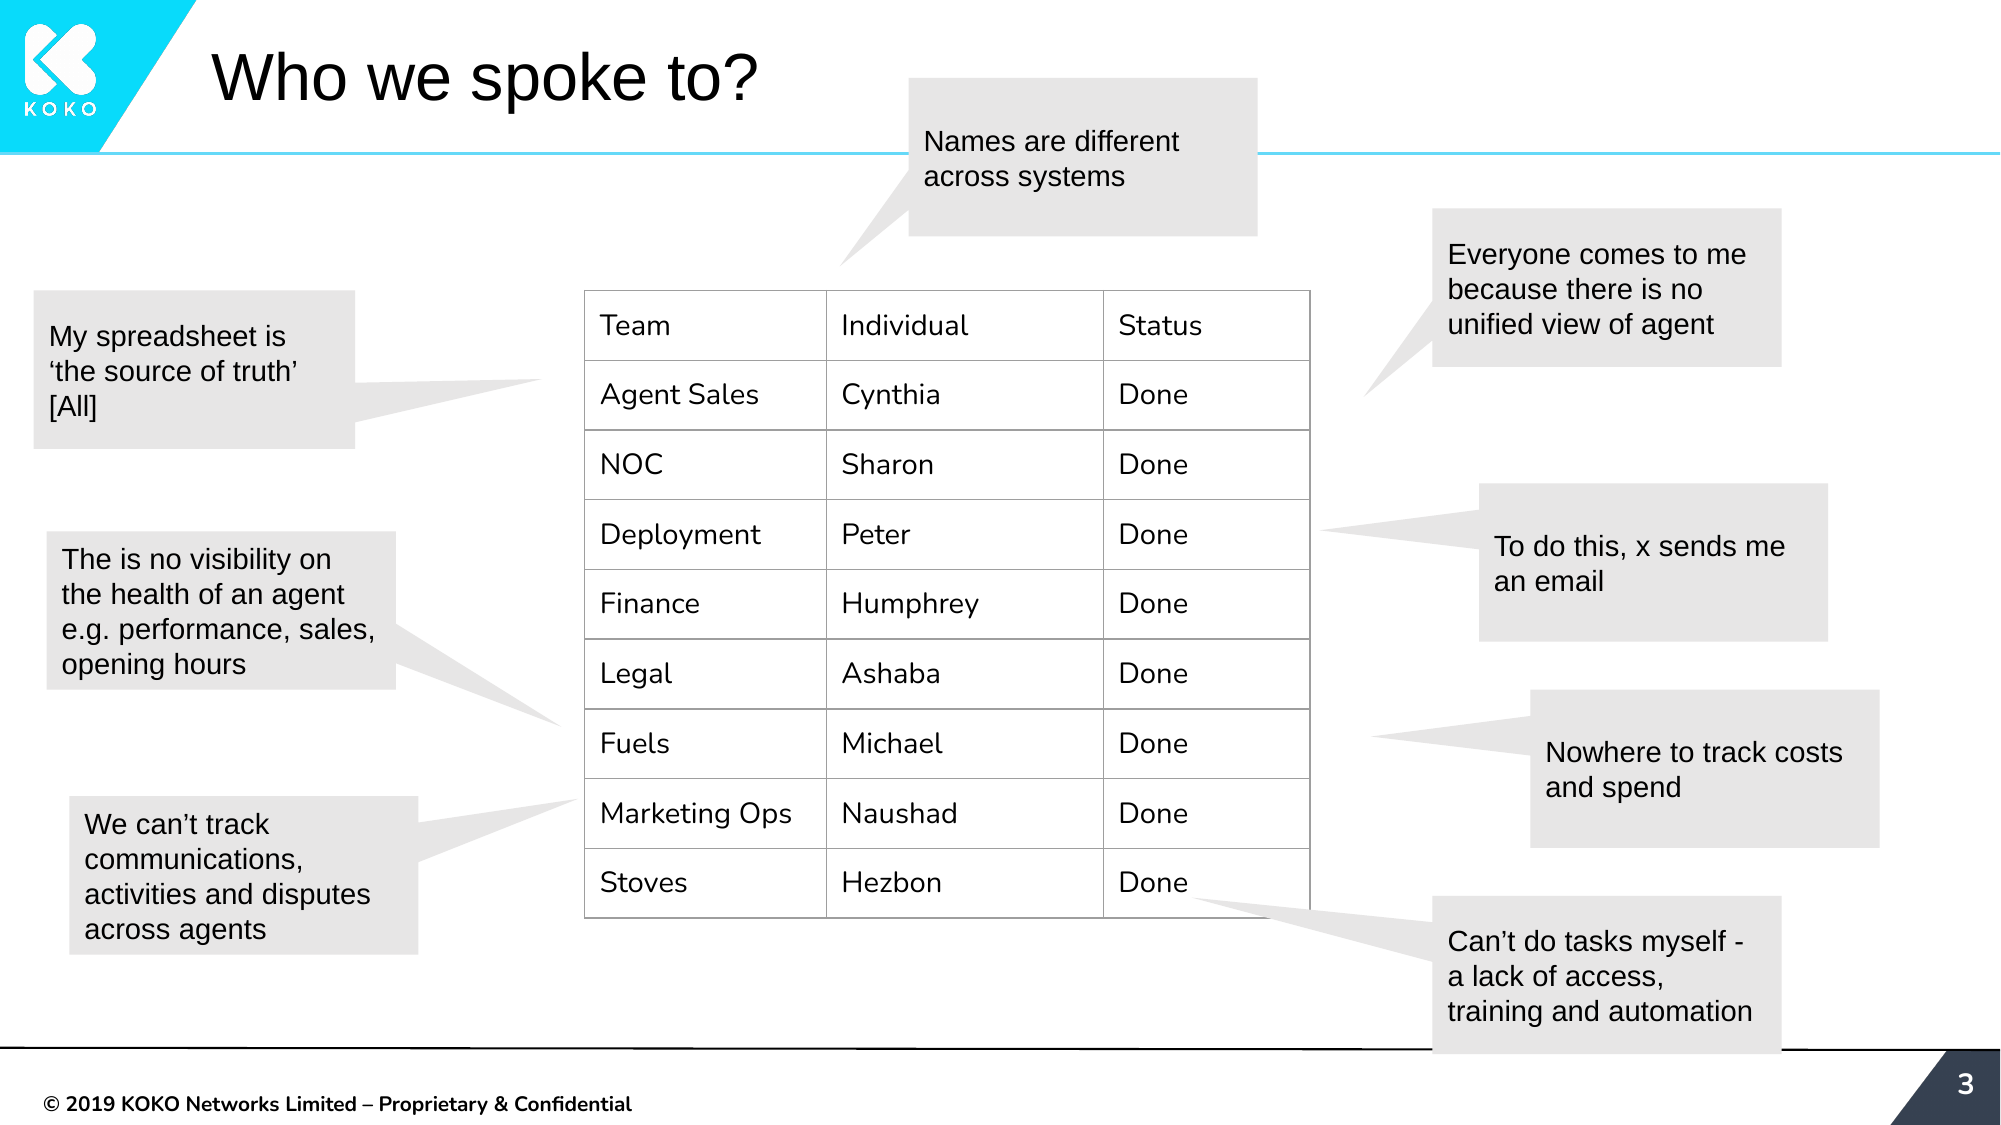

# Who we spoke to?
Names are different across systems
Everyone comes to me because there is no unified view of agent
My spreadsheet is ‘the source of truth’ [All]
| Team | Individual | Status |
| --- | --- | --- |
| Agent Sales | Cynthia | Done |
| NOC | Sharon | Done |
| Deployment | Peter | Done |
| Finance | Humphrey | Done |
| Legal | Ashaba | Done |
| Fuels | Michael | Done |
| Marketing Ops | Naushad | Done |
| Stoves | Hezbon | Done |
To do this, x sends me an email
The is no visibility on the health of an agent e.g. performance, sales, opening hours
Nowhere to track costs and spend
We can’t track communications, activities and disputes  across agents
Can’t do tasks myself - a lack of access, training and automation
3